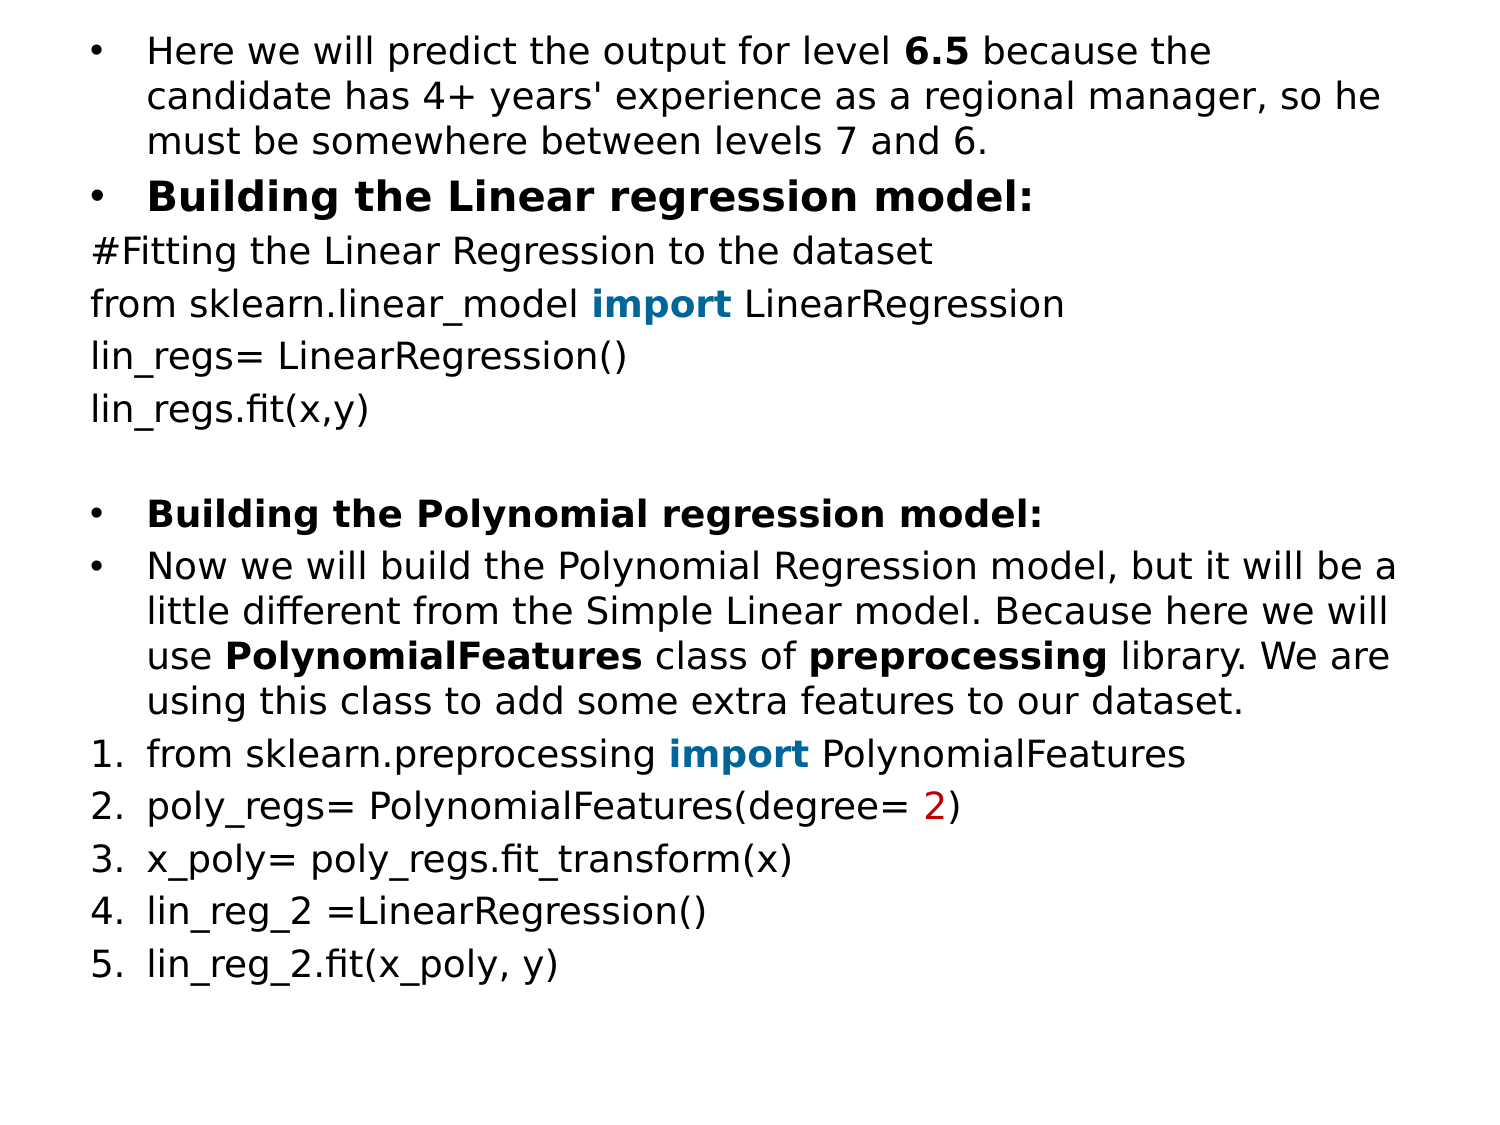

Here we will predict the output for level 6.5 because the candidate has 4+ years' experience as a regional manager, so he must be somewhere between levels 7 and 6.
Building the Linear regression model:
#Fitting the Linear Regression to the dataset
from sklearn.linear_model import LinearRegression
lin_regs= LinearRegression()
lin_regs.fit(x,y)

Building the Polynomial regression model:
Now we will build the Polynomial Regression model, but it will be a little different from the Simple Linear model. Because here we will use PolynomialFeatures class of preprocessing library. We are using this class to add some extra features to our dataset.
from sklearn.preprocessing import PolynomialFeatures
poly_regs= PolynomialFeatures(degree= 2)
x_poly= poly_regs.fit_transform(x)
lin_reg_2 =LinearRegression()
lin_reg_2.fit(x_poly, y)